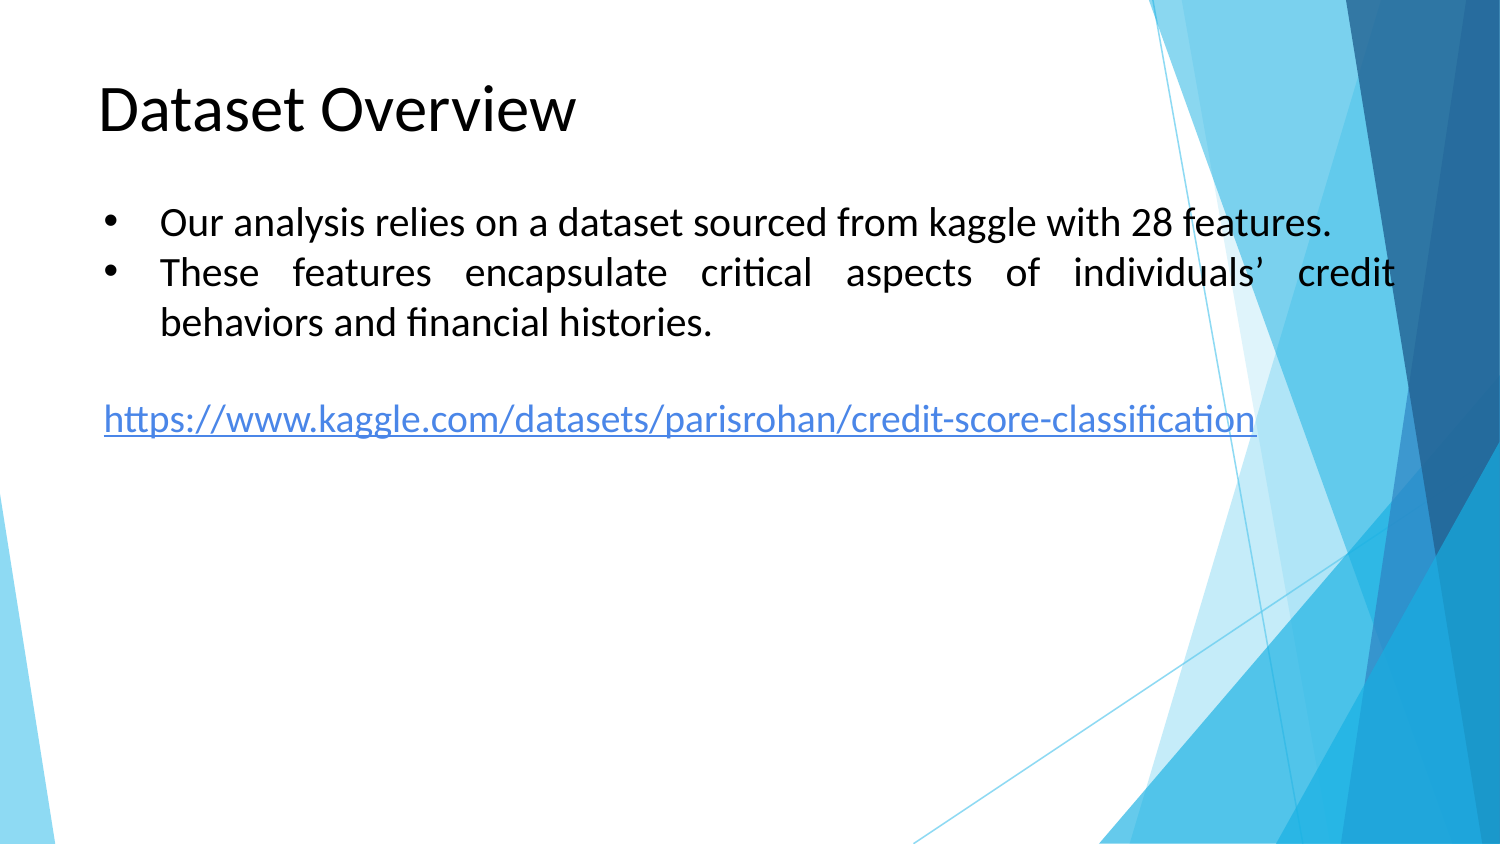

# Dataset Overview
Our analysis relies on a dataset sourced from kaggle with 28 features.
These features encapsulate critical aspects of individuals’ credit behaviors and financial histories.

https://www.kaggle.com/datasets/parisrohan/credit-score-classification